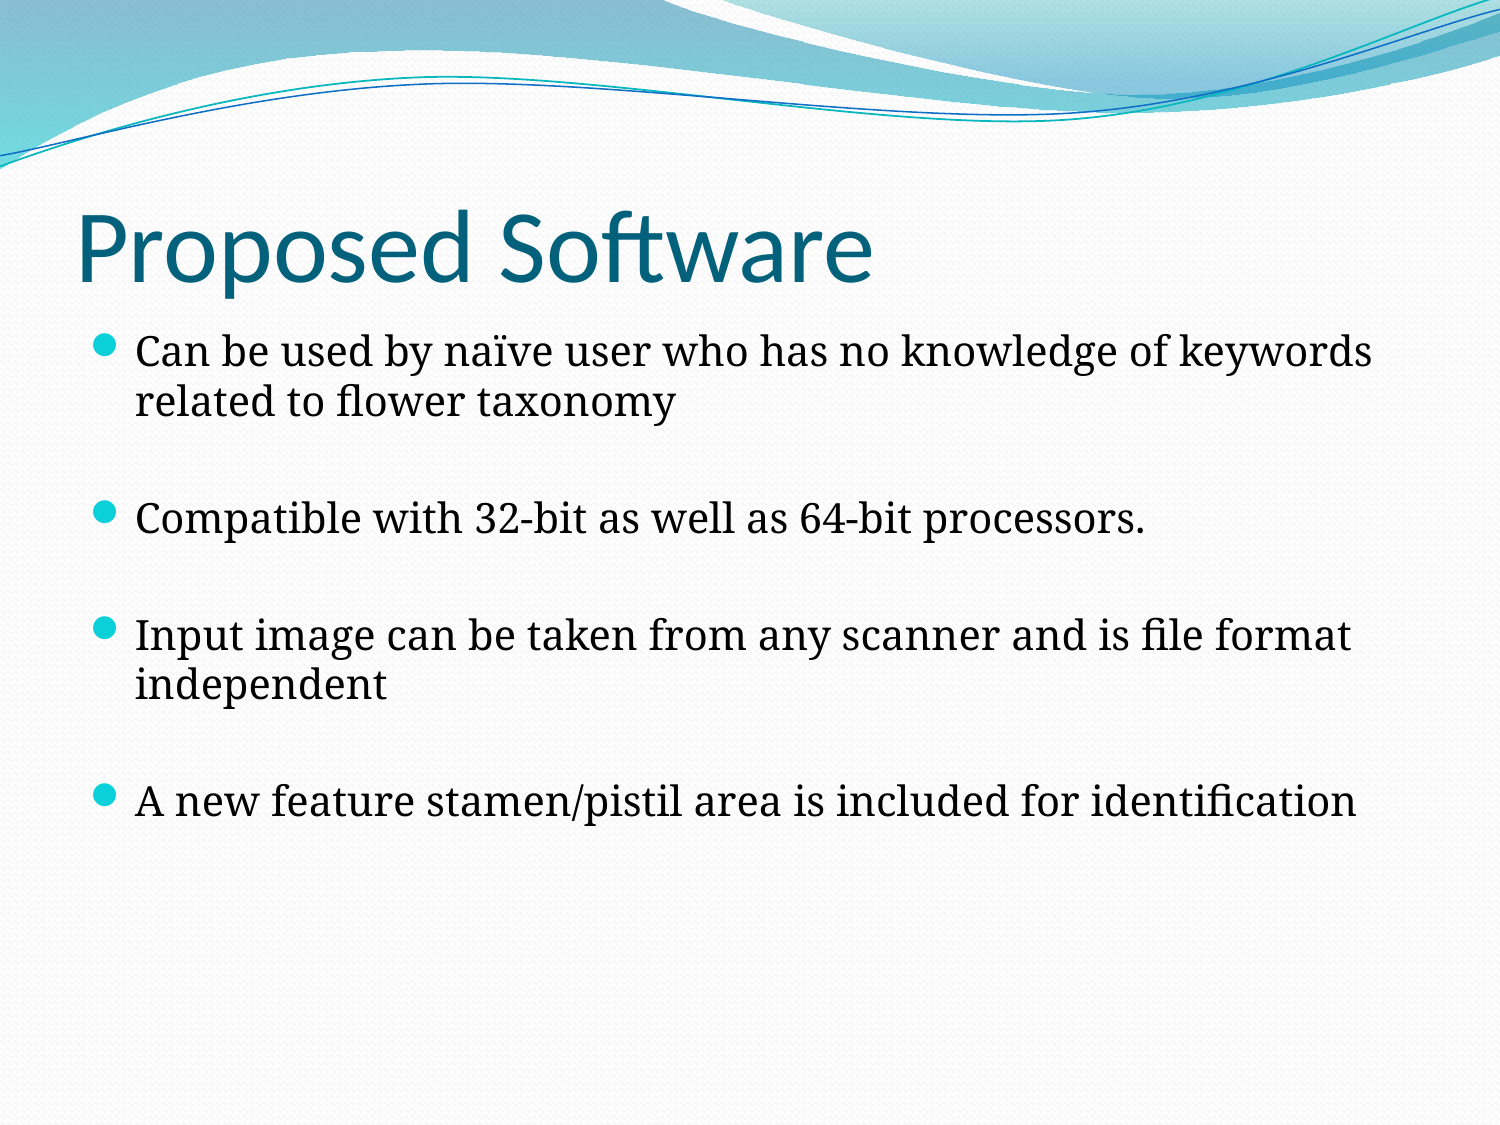

# Proposed Software
Can be used by naïve user who has no knowledge of keywords related to flower taxonomy

Compatible with 32-bit as well as 64-bit processors.

Input image can be taken from any scanner and is file format independent

A new feature stamen/pistil area is included for identification